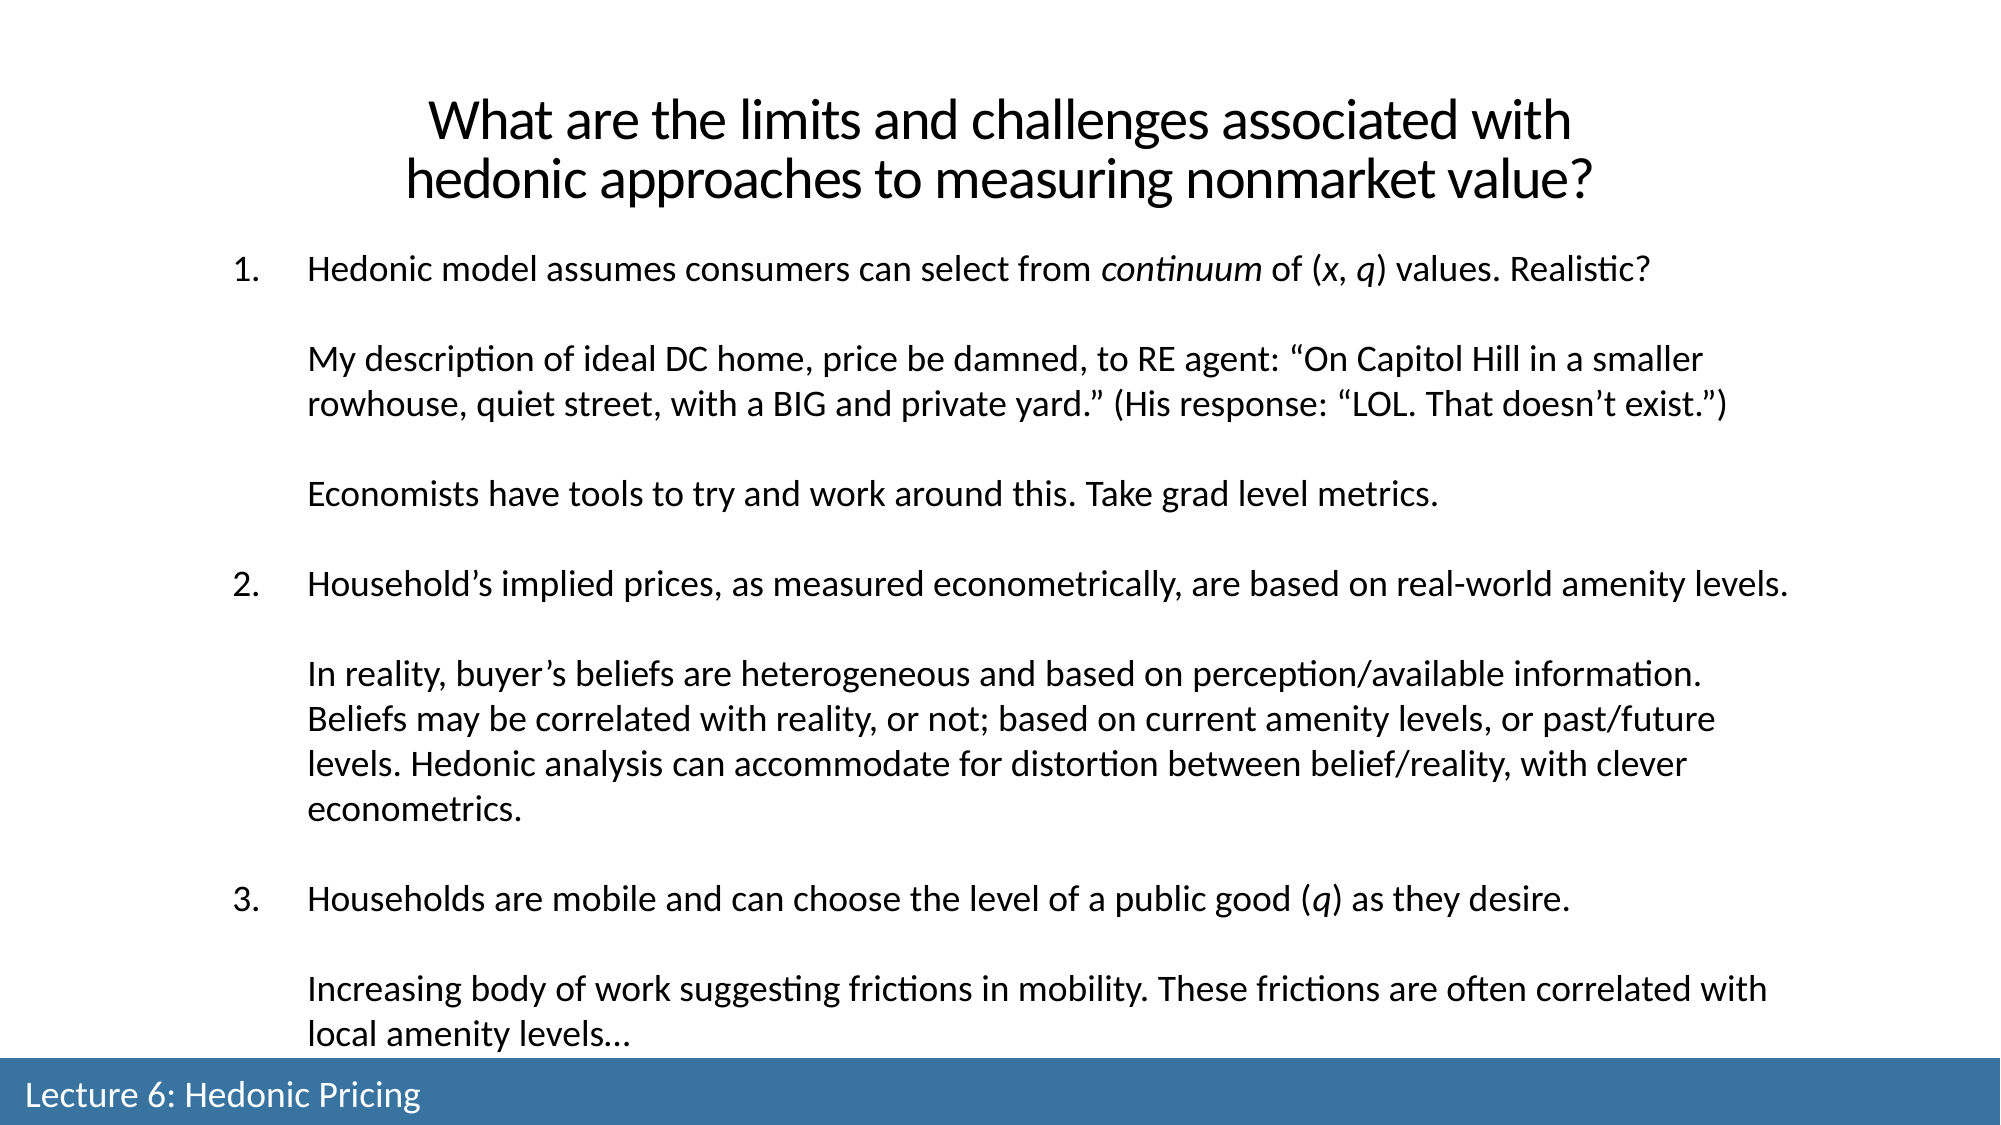

What are the limits and challenges associated with hedonic approaches to measuring nonmarket value?
Hedonic model assumes consumers can select from continuum of (x, q) values. Realistic?

My description of ideal DC home, price be damned, to RE agent: “On Capitol Hill in a smaller rowhouse, quiet street, with a BIG and private yard.” (His response: “LOL. That doesn’t exist.”)

Economists have tools to try and work around this. Take grad level metrics.

Household’s implied prices, as measured econometrically, are based on real-world amenity levels.

In reality, buyer’s beliefs are heterogeneous and based on perception/available information. Beliefs may be correlated with reality, or not; based on current amenity levels, or past/future levels. Hedonic analysis can accommodate for distortion between belief/reality, with clever econometrics.

Households are mobile and can choose the level of a public good (q) as they desire.

Increasing body of work suggesting frictions in mobility. These frictions are often correlated with local amenity levels…